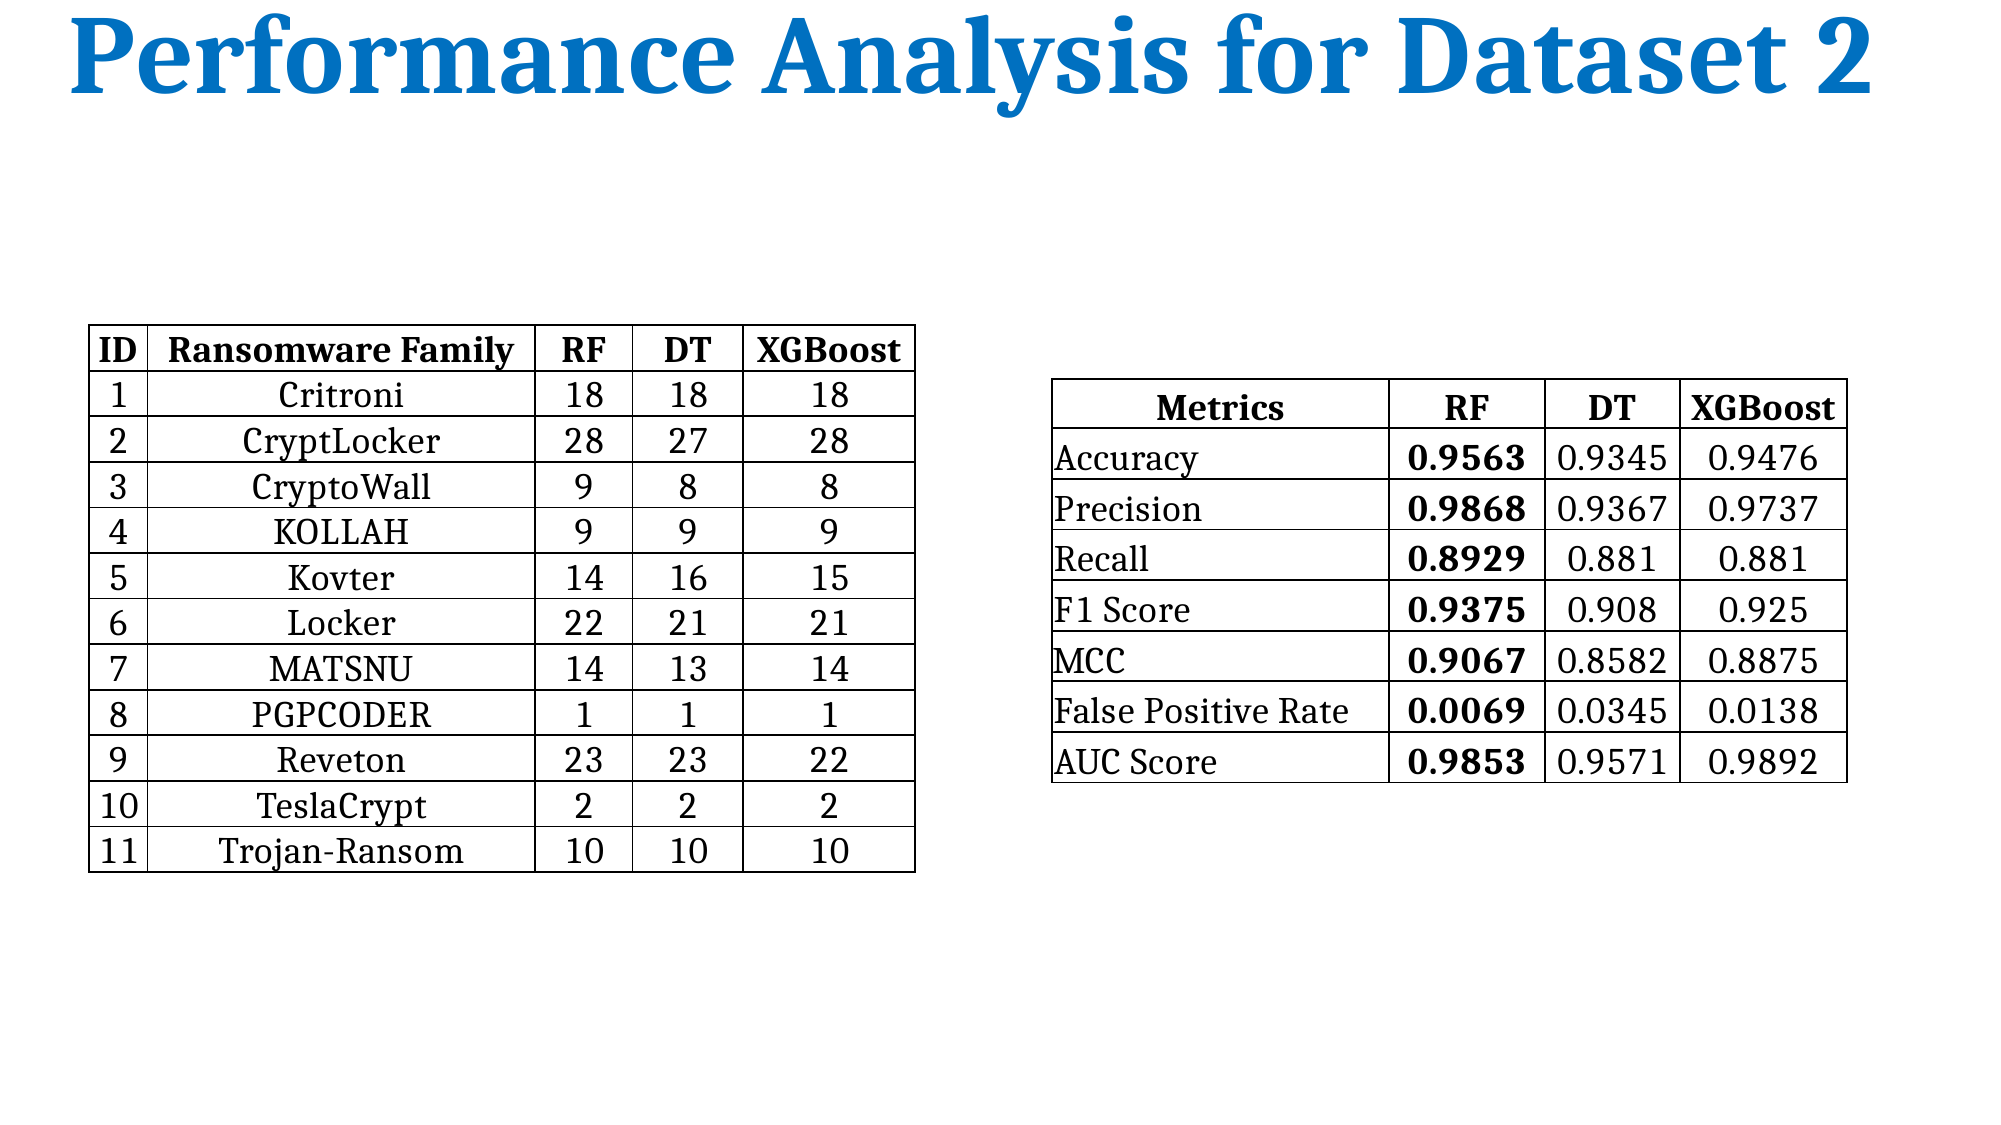

# Performance Analysis for Dataset 2
| ID | Ransomware Family | RF | DT | XGBoost |
| --- | --- | --- | --- | --- |
| 1 | Critroni | 18 | 18 | 18 |
| 2 | CryptLocker | 28 | 27 | 28 |
| 3 | CryptoWall | 9 | 8 | 8 |
| 4 | KOLLAH | 9 | 9 | 9 |
| 5 | Kovter | 14 | 16 | 15 |
| 6 | Locker | 22 | 21 | 21 |
| 7 | MATSNU | 14 | 13 | 14 |
| 8 | PGPCODER | 1 | 1 | 1 |
| 9 | Reveton | 23 | 23 | 22 |
| 10 | TeslaCrypt | 2 | 2 | 2 |
| 11 | Trojan-Ransom | 10 | 10 | 10 |
| Metrics | RF | DT | XGBoost |
| --- | --- | --- | --- |
| Accuracy | 0.9563 | 0.9345 | 0.9476 |
| Precision | 0.9868 | 0.9367 | 0.9737 |
| Recall | 0.8929 | 0.881 | 0.881 |
| F1 Score | 0.9375 | 0.908 | 0.925 |
| MCC | 0.9067 | 0.8582 | 0.8875 |
| False Positive Rate | 0.0069 | 0.0345 | 0.0138 |
| AUC Score | 0.9853 | 0.9571 | 0.9892 |